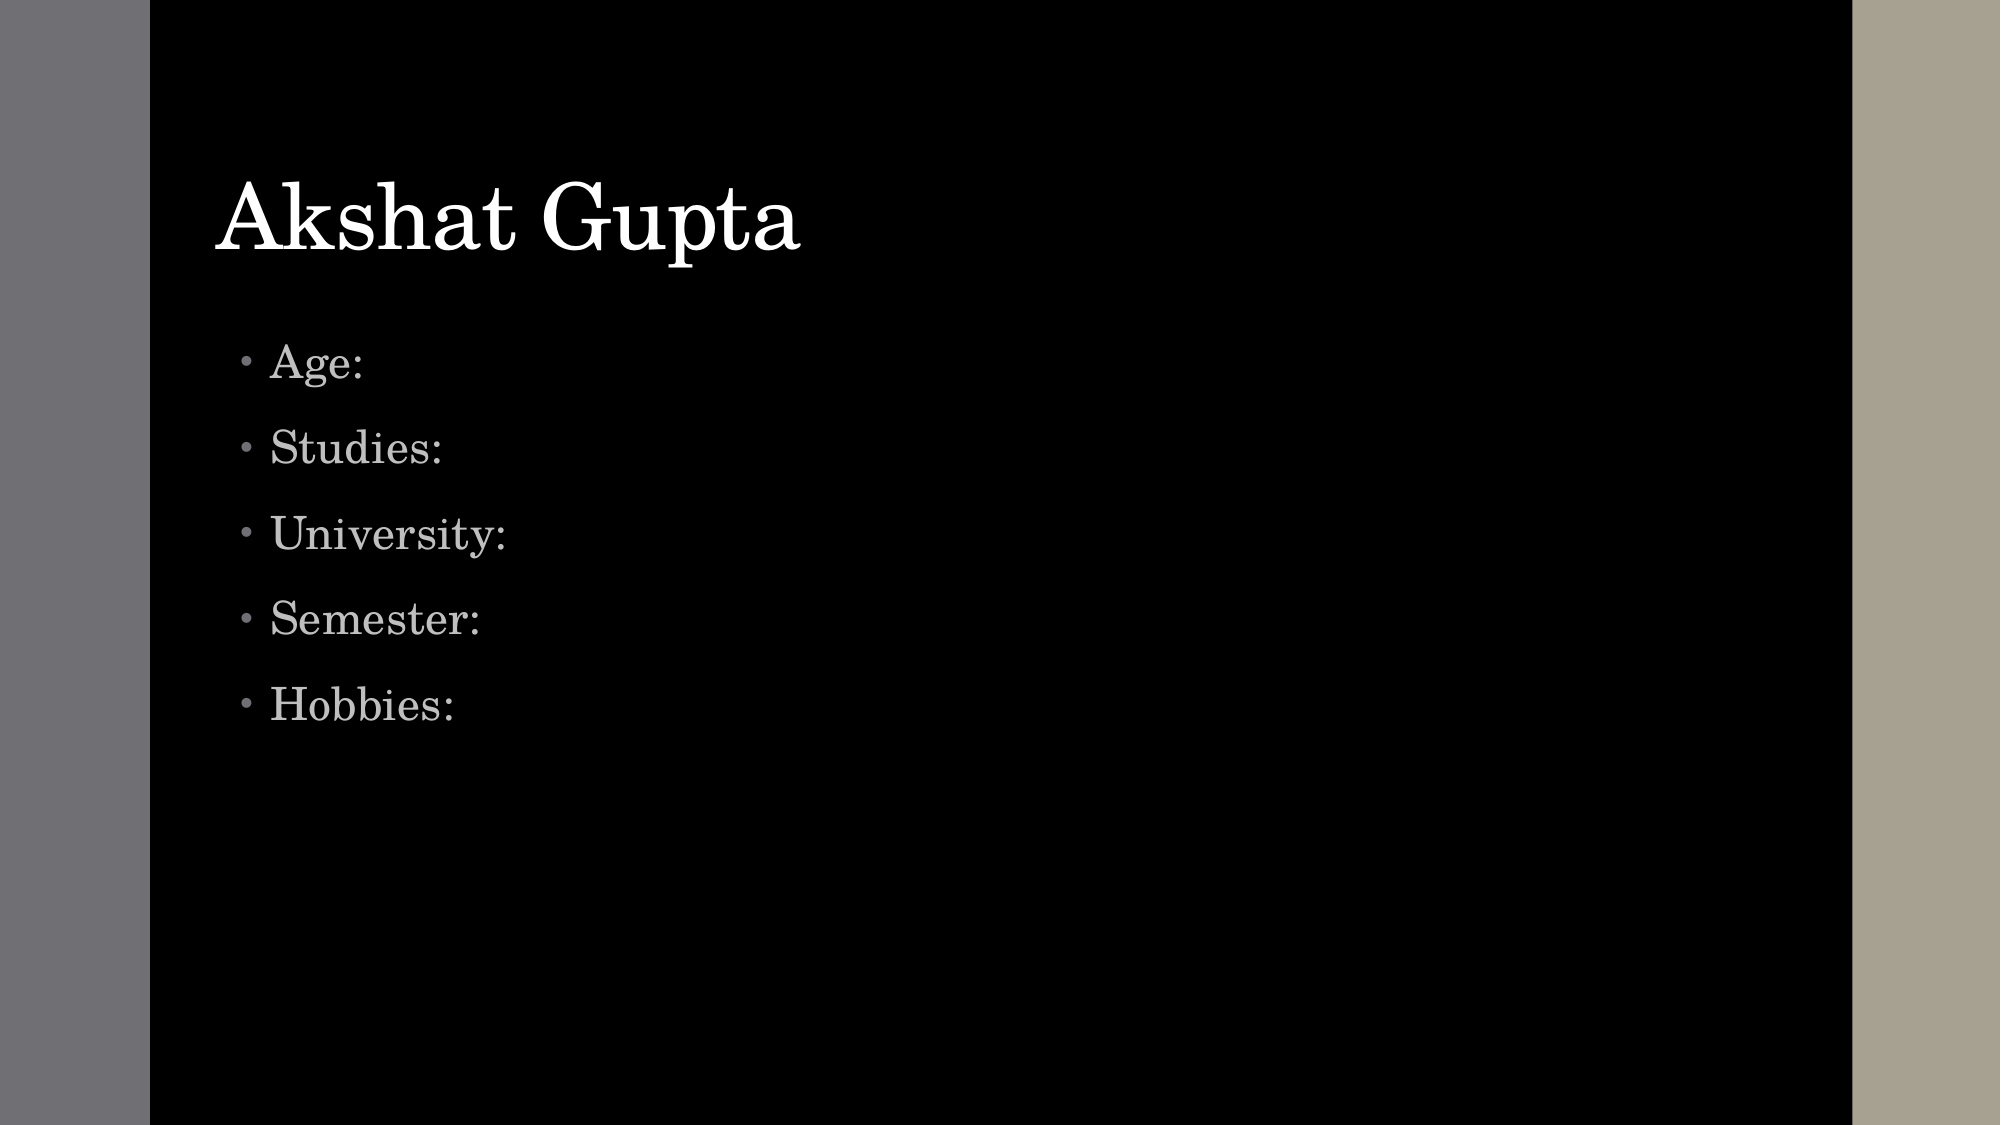

# Akshat Gupta
Age:
Studies:
University:
Semester:
Hobbies: